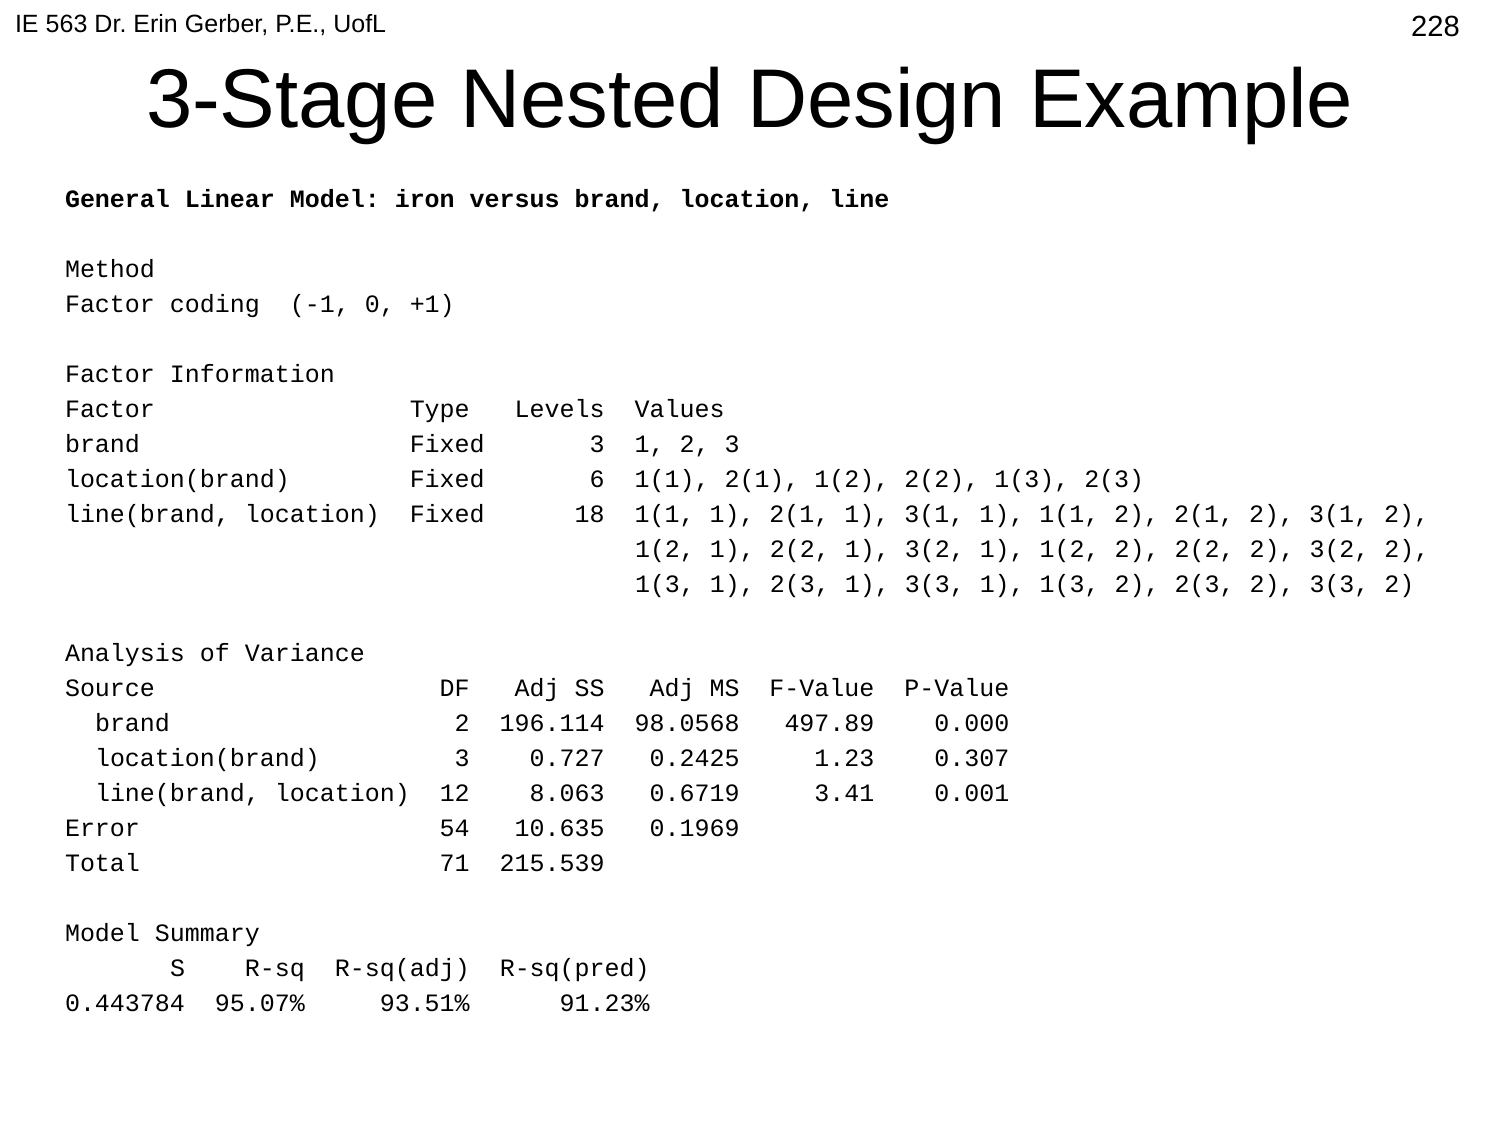

IE 563 Dr. Erin Gerber, P.E., UofL
# 3-Stage Nested Design Example
228
General Linear Model: iron versus brand, location, line

Method
Factor coding  (-1, 0, +1)

Factor Information
Factor                 Type   Levels  Values
brand                  Fixed       3  1, 2, 3
location(brand)        Fixed       6  1(1), 2(1), 1(2), 2(2), 1(3), 2(3)
line(brand, location)  Fixed      18  1(1, 1), 2(1, 1), 3(1, 1), 1(1, 2), 2(1, 2), 3(1, 2),
                                      1(2, 1), 2(2, 1), 3(2, 1), 1(2, 2), 2(2, 2), 3(2, 2),
                                      1(3, 1), 2(3, 1), 3(3, 1), 1(3, 2), 2(3, 2), 3(3, 2)

Analysis of Variance
Source                   DF   Adj SS   Adj MS  F-Value  P-Value
  brand                   2  196.114  98.0568   497.89    0.000
  location(brand)         3    0.727   0.2425     1.23    0.307
  line(brand, location)  12    8.063   0.6719     3.41    0.001
Error                    54   10.635   0.1969
Total                    71  215.539

Model Summary
       S    R-sq  R-sq(adj)  R-sq(pred)
0.443784  95.07%     93.51%      91.23%